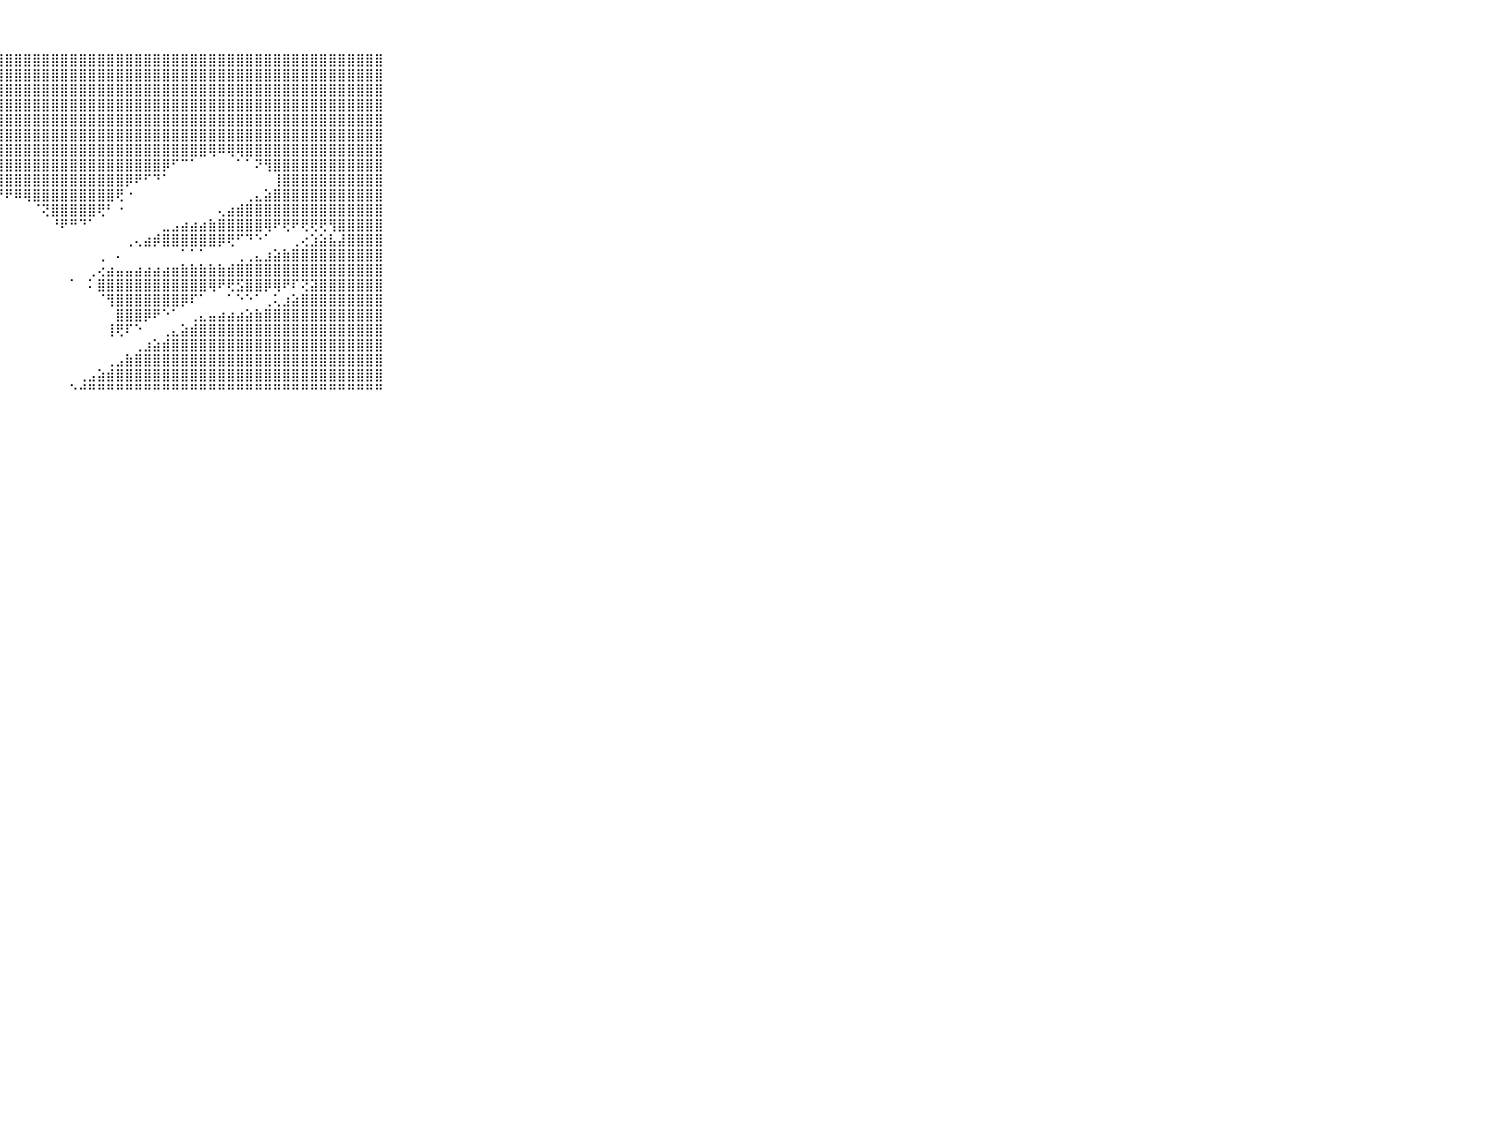

⠀⠀⠀⠀⠀⠀⠀⠀⠀⠀⠀⣿⣿⣿⣿⣿⣿⣿⣿⣿⣿⣿⣿⣿⣿⣿⣿⣿⣿⣿⣿⣿⣿⣿⣿⣿⣿⣿⣿⣿⣿⣿⣿⣿⣿⣿⣿⣿⣿⣿⣿⣿⣿⣿⣿⣿⣿⣿⣿⣿⣿⣿⣿⣿⣿⣿⣿⣿⣿⠀⠀⠀⠀⠀⠀⠀⠀⠀⠀⠀⠀
⠀⠀⠀⠀⠀⠀⠀⠀⠀⠀⠀⣿⣿⣿⣿⣿⣿⣿⣿⣿⣿⣿⣿⣿⣿⣿⣿⣿⣿⣿⣿⣿⣿⣿⣿⣿⣿⣿⣿⣿⣿⣿⣿⣿⣿⣿⣿⣿⣿⣿⣿⣿⣿⣿⣿⣿⣿⣿⣿⣿⣿⣿⣿⣿⣿⣿⣿⣿⣿⠀⠀⠀⠀⠀⠀⠀⠀⠀⠀⠀⠀
⠀⠀⠀⠀⠀⠀⠀⠀⠀⠀⠀⣿⣿⣿⣿⣿⣿⣿⣿⣿⣿⣿⣿⣿⣿⣿⣿⣿⣿⣿⣿⣿⣿⣿⣿⣿⣿⣿⣿⣿⣿⣿⣿⣿⣿⣿⣿⣿⣿⣿⣿⣿⣿⣿⣿⣿⣿⣿⣿⣿⣿⣿⣿⣿⣿⣿⣿⣿⣿⠀⠀⠀⠀⠀⠀⠀⠀⠀⠀⠀⠀
⠀⠀⠀⠀⠀⠀⠀⠀⠀⠀⠀⣿⣿⣿⣿⣿⣿⣿⣿⣿⣿⣿⣿⣿⣿⣿⣿⣿⣿⣿⣿⣿⣿⣿⣿⣿⣿⣿⣿⣿⣿⣿⣿⣿⣿⣿⣿⣿⣿⣿⣿⣿⣿⣿⣿⣿⣿⣿⣿⣿⣿⣿⣿⣿⣿⣿⣿⣿⣿⠀⠀⠀⠀⠀⠀⠀⠀⠀⠀⠀⠀
⠀⠀⠀⠀⠀⠀⠀⠀⠀⠀⠀⣿⣿⣿⣿⣿⣿⣿⣿⣿⣿⣿⣿⣿⣿⣿⣿⣿⣿⣿⣿⣿⣿⣿⣿⣿⣿⣿⣿⣿⣿⣿⣿⣿⣿⣿⣿⣿⣿⣿⣿⣿⣿⣿⣿⣿⣿⣿⣿⣿⣿⣿⣿⣿⣿⣿⣿⣿⣿⠀⠀⠀⠀⠀⠀⠀⠀⠀⠀⠀⠀
⠀⠀⠀⠀⠀⠀⠀⠀⠀⠀⠀⣿⣿⣿⣿⣿⣿⣿⣿⣿⣿⣿⣿⣿⣿⣿⣿⣿⣿⣿⣿⣿⣿⣿⣿⣿⣿⣿⣿⣿⣿⣿⣿⣿⣿⣿⣿⣿⣿⣿⣿⣿⣿⣿⣿⣿⣿⣿⣿⣿⣿⣿⣿⣿⣿⣿⣿⣿⣿⠀⠀⠀⠀⠀⠀⠀⠀⠀⠀⠀⠀
⠀⠀⠀⠀⠀⠀⠀⠀⠀⠀⠀⣿⣿⣿⣿⣿⣿⣿⣿⣿⣿⣿⣿⣿⣿⣿⣿⣿⣿⣿⣿⣿⣿⣿⣿⣿⣿⣿⣿⣿⣿⣿⣿⣿⣿⣿⣿⣿⣿⣿⢿⠿⢿⢿⣿⣿⣿⣿⣿⣿⣿⣿⣿⣿⣿⣿⣿⣿⣿⠀⠀⠀⠀⠀⠀⠀⠀⠀⠀⠀⠀
⠀⠀⠀⠀⠀⠀⠀⠀⠀⠀⠀⣿⣿⣿⣿⣿⣿⣿⣿⣿⣿⣿⣿⣿⣿⣿⣿⣿⣿⣿⣿⣿⣿⣿⣿⣿⣿⣿⣿⣿⣿⣿⣿⣿⣿⡿⠋⠉⠁⠀⠀⠀⠀⠁⠁⠝⢻⣿⣿⣿⣿⣿⣿⣿⣿⣿⣿⣿⣿⠀⠀⠀⠀⠀⠀⠀⠀⠀⠀⠀⠀
⠀⠀⠀⠀⠀⠀⠀⠀⠀⠀⠀⣿⣿⣿⣿⣿⣿⣿⣿⣿⣿⣿⣿⣿⣿⣿⣿⣿⣿⣿⣿⣿⣿⣿⣿⣿⣿⣿⣿⣿⣿⡿⠟⠋⠙⠁⠀⠀⠀⠀⠀⠀⠀⠀⠀⠀⠀⢸⣿⣿⣿⣿⣿⣿⣿⣿⣿⣿⣿⠀⠀⠀⠀⠀⠀⠀⠀⠀⠀⠀⠀
⠀⠀⠀⠀⠀⠀⠀⠀⠀⠀⠀⣿⣿⣿⣿⣿⣿⣿⣿⣿⣿⣿⣿⣿⣿⡿⢿⠟⠟⠿⢿⣿⣿⣿⣿⣿⣿⣿⣿⣿⢟⠐⠀⠀⠀⠀⠀⠀⠀⠀⠀⠀⠀⠀⢀⣄⣵⣿⣿⣿⣿⣿⣿⣿⣿⣿⣿⣿⣿⠀⠀⠀⠀⠀⠀⠀⠀⠀⠀⠀⠀
⠀⠀⠀⠀⠀⠀⠀⠀⠀⠀⠀⣿⣿⣿⣿⣿⣿⣿⣿⣿⣿⣿⠟⠋⠁⠀⠀⠀⠀⠀⠀⠈⢝⣿⣿⣿⣿⣿⢟⠃⠐⠀⠀⠀⠀⠀⠀⠀⠀⠀⠀⢄⣴⣾⣿⣿⣿⣿⣿⣿⣿⣿⣿⣿⣿⣿⣿⣿⣿⠀⠀⠀⠀⠀⠀⠀⠀⠀⠀⠀⠀
⠀⠀⠀⠀⠀⠀⠀⠀⠀⠀⠀⣿⣿⣿⣿⣿⣿⣿⣿⢟⠋⠁⠀⠀⠀⠀⠀⠀⠀⠀⠀⠀⠀⠘⠟⠛⠙⠁⠀⠀⠀⠀⠀⠀⠀⣀⣠⣴⣴⣴⣷⣿⣿⣿⣿⣿⢿⠟⢟⠟⢟⢟⢟⢻⣿⣿⣿⣿⣿⠀⠀⠀⠀⠀⠀⠀⠀⠀⠀⠀⠀
⠀⠀⠀⠀⠀⠀⠀⠀⠀⠀⠀⣿⣿⣿⣿⣿⢟⠋⠁⠀⠀⠀⠀⠀⠀⠀⠀⠀⠀⠀⠀⠀⠀⠀⠀⠀⠀⠀⠀⠀⠀⢀⢄⣴⡾⣿⣿⣿⣿⣿⣿⡿⢟⠋⠙⠑⠁⠀⠀⢀⢔⣱⣵⣧⣼⣿⣿⣿⣿⠀⠀⠀⠀⠀⠀⠀⠀⠀⠀⠀⠀
⠀⠀⠀⠀⠀⠀⠀⠀⠀⠀⠀⣿⣿⡿⠟⠙⠀⠀⠀⠀⠀⠀⠀⠀⠀⠀⠀⠀⠀⠀⠀⠀⠀⠀⠀⠀⠀⠀⢀⠀⠄⠀⠀⠀⠀⠀⠀⠁⠁⠁⠀⠀⠀⢀⢀⣄⣰⣵⣷⣿⣿⣿⣿⣿⣿⣿⣿⣿⣿⠀⠀⠀⠀⠀⠀⠀⠀⠀⠀⠀⠀
⠀⠀⠀⠀⠀⠀⠀⠀⠀⠀⠀⠟⠙⠀⠀⠀⠀⠀⠀⠀⠀⠀⠀⠀⠀⠀⠀⠀⠀⠀⠀⠀⠀⠀⠀⠀⠀⢀⢔⣴⣤⣤⣴⣴⣴⣴⣶⣷⣷⣷⣷⣷⣾⣿⣿⣿⣿⣿⣿⣿⣿⣿⣿⣿⣿⣿⣿⣿⣿⠀⠀⠀⠀⠀⠀⠀⠀⠀⠀⠀⠀
⠀⠀⠀⠀⠀⠀⠀⠀⠀⠀⠀⠀⠀⠀⠀⠀⠀⠀⠀⠀⠀⠀⠀⠀⠀⠀⠀⠀⠀⠀⠀⠀⠀⠀⠀⠁⠀⠅⣿⣿⣿⣿⣿⣿⣿⣿⣿⣿⣿⣿⢿⠟⢟⣫⣿⣿⡿⢿⠟⠏⢝⣽⣿⣿⣿⣿⣿⣿⣿⠀⠀⠀⠀⠀⠀⠀⠀⠀⠀⠀⠀
⠀⠀⠀⠀⠀⠀⠀⠀⠀⠀⠀⠀⠀⠀⠀⠀⠀⠀⠀⠀⠀⠀⠀⠀⠀⠀⠀⠀⠀⠀⠀⠀⠀⠀⠀⠀⠀⠀⠈⢻⣿⣿⣿⣿⣿⣿⣿⡿⠏⠁⠀⠀⠁⠑⠑⠁⢀⢅⣰⣵⣿⣿⣿⣿⣿⣿⣿⣿⣿⠀⠀⠀⠀⠀⠀⠀⠀⠀⠀⠀⠀
⠀⠀⠀⠀⠀⠀⠀⠀⠀⠀⠀⠀⠀⠀⠀⠀⠀⠀⠀⠀⠀⠀⠀⠀⠀⠀⠀⠀⠀⠀⠀⠀⠀⠀⠀⠀⠀⠀⠀⠀⣿⣿⣿⡿⠟⠑⠁⠀⢀⣄⣤⣴⣴⣴⣵⣷⣿⣿⣿⣿⣿⣿⣿⣿⣿⣿⣿⣿⣿⠀⠀⠀⠀⠀⠀⠀⠀⠀⠀⠀⠀
⠀⠀⠀⠀⠀⠀⠀⠀⠀⠀⠀⠀⠀⠀⠀⠀⠀⠀⠀⠀⠀⠀⠀⠀⠀⠀⠀⠀⠀⠀⠀⠀⠀⠀⠀⠀⠀⠀⠀⢸⢟⠏⠑⠀⠀⢀⣄⣵⣾⣿⣿⣿⣿⣿⣿⣿⣿⣿⣿⣿⣿⣿⣿⣿⣿⣿⣿⣿⣿⠀⠀⠀⠀⠀⠀⠀⠀⠀⠀⠀⠀
⠀⠀⠀⠀⠀⠀⠀⠀⠀⠀⠀⠀⠀⠀⠀⠀⠀⠀⠀⠀⠀⠀⠀⠀⠀⠀⠀⠀⠀⠀⠀⠀⠀⠀⠀⠀⠀⠀⠀⠀⠀⠀⢀⣰⣵⣾⣿⣿⣿⣿⣿⣿⣿⣿⣿⣿⣿⣿⣿⣿⣿⣿⣿⣿⣿⣿⣿⣿⣿⠀⠀⠀⠀⠀⠀⠀⠀⠀⠀⠀⠀
⠀⠀⠀⠀⠀⠀⠀⠀⠀⠀⠀⠀⠀⠀⠀⠀⠀⠀⠀⠀⠀⠀⠀⠀⠀⠀⠀⠀⠀⠀⠀⠀⠀⠀⠀⠀⠀⠀⠀⢀⣠⣷⣿⣿⣿⣿⣿⣿⣿⣿⣿⣿⣿⣿⣿⣿⣿⣿⣿⣿⣿⣿⣿⣿⣿⣿⣿⣿⣿⠀⠀⠀⠀⠀⠀⠀⠀⠀⠀⠀⠀
⠀⠀⠀⠀⠀⠀⠀⠀⠀⠀⠀⠀⠀⠀⠀⠀⠀⠀⠀⠀⠀⠀⠀⠀⠀⠀⠀⠀⠀⠀⠀⠀⠀⠀⠀⠀⢀⣠⣵⣾⣿⣿⣿⣿⣿⣿⣿⣿⣿⣿⣿⣿⣿⣿⣿⣿⣿⣿⣿⣿⣿⣿⣿⣿⣿⣿⣿⣿⣿⠀⠀⠀⠀⠀⠀⠀⠀⠀⠀⠀⠀
⠀⠀⠀⠀⠀⠀⠀⠀⠀⠀⠀⠀⠀⠀⠀⠀⠀⠀⠀⠀⠀⠐⠐⠒⠐⠀⠀⠀⠀⠀⠀⠀⠀⠀⠀⠑⠚⠛⠛⠛⠛⠛⠛⠛⠛⠛⠛⠛⠛⠛⠛⠛⠛⠛⠛⠛⠛⠛⠛⠛⠛⠛⠛⠛⠛⠛⠛⠛⠛⠀⠀⠀⠀⠀⠀⠀⠀⠀⠀⠀⠀